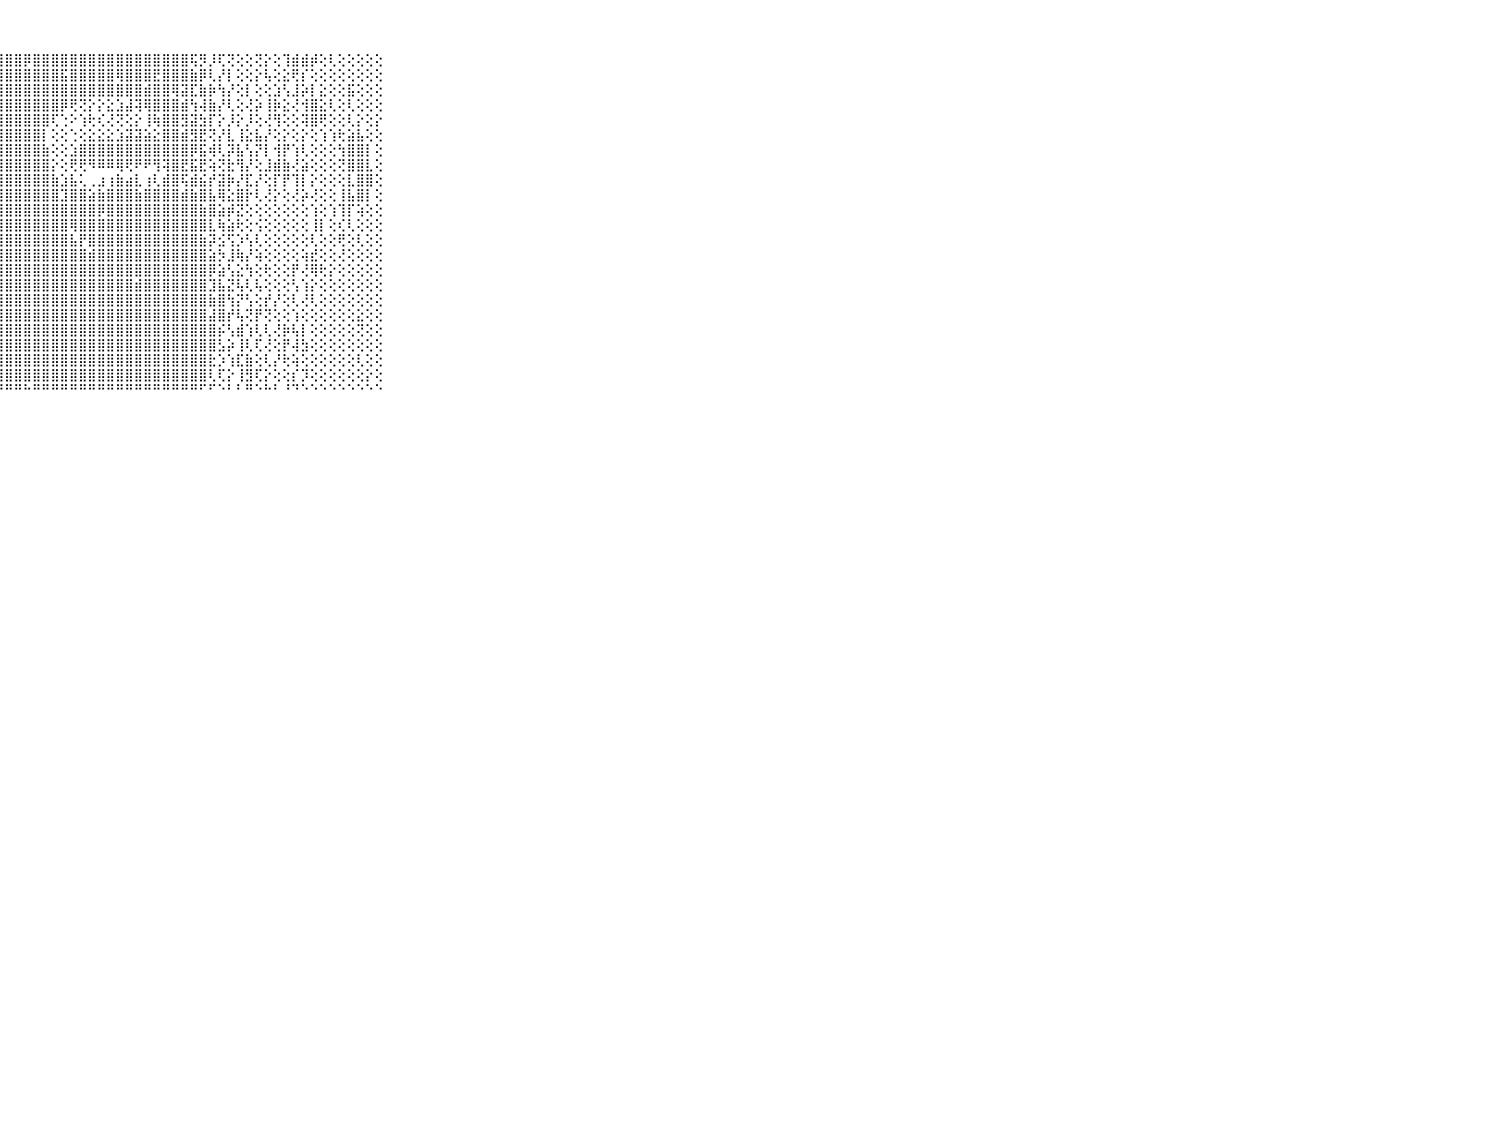

⠀⠀⠀⠀⠀⠀⠀⠀⠀⠀⠀⣿⣿⣿⣿⣿⣿⣿⣿⣿⣿⣿⣿⣿⣿⣿⣿⣿⣿⣿⡿⣿⣿⣿⣿⣿⣿⣿⣿⣿⣿⣿⣿⣿⣿⣿⣿⣿⢯⡻⡸⢏⢝⢕⢕⢝⡕⢕⢹⣾⣾⡾⢕⢇⢕⢕⢕⢕⢕⠀⠀⠀⠀⠀⠀⠀⠀⠀⠀⠀⠀
⠀⠀⠀⠀⠀⠀⠀⠀⠀⠀⠀⣿⣿⣿⣿⣿⣿⣿⣿⣿⣿⣿⣿⣿⣿⣿⣿⣿⣿⣿⣿⣿⣿⣿⣯⣿⣿⣿⣿⣿⢿⣿⣿⣿⣟⣿⣿⣿⣷⡿⢇⡜⡇⢕⢕⡕⢧⢕⣕⢟⡎⢕⢕⢕⢕⢕⢕⢕⢕⠀⠀⠀⠀⠀⠀⠀⠀⠀⠀⠀⠀
⠀⠀⠀⠀⠀⠀⠀⠀⠀⠀⠀⣿⣿⣿⣿⣿⣿⣿⣿⣿⣿⣿⣿⣿⣿⣿⣿⣿⣿⣿⣿⣿⣿⣿⣿⣿⣿⣿⣿⣿⣿⣿⣿⣾⣿⣿⢿⣽⣏⣷⡷⢳⡜⢕⡇⢕⢕⣱⢣⣸⡵⡇⣕⢕⢕⣯⢕⢕⢕⠀⠀⠀⠀⠀⠀⠀⠀⠀⠀⠀⠀
⠀⠀⠀⠀⠀⠀⠀⠀⠀⠀⠀⣿⣿⣿⣿⣿⣿⣿⣿⣿⣿⣿⣿⣿⣿⣿⣿⣿⣿⣿⣿⣿⣿⣿⡿⢟⢝⡕⡕⣕⣱⣼⢽⢿⣿⣿⣿⣾⢳⢼⣷⡜⢇⢕⢜⡵⢸⡷⣕⢜⢺⣿⣕⢇⢕⢇⢕⢕⢕⠀⠀⠀⠀⠀⠀⠀⠀⠀⠀⠀⠀
⠀⠀⠀⠀⠀⠀⠀⠀⠀⠀⠀⣿⣿⣿⣿⣿⣿⣿⣿⣿⣿⣿⣿⣿⣿⣿⣿⣿⣿⣿⣿⣿⣿⢏⢑⠕⢱⢗⢎⢜⢝⢕⡕⢸⢷⣿⣿⣻⣽⣳⡏⡕⡸⡕⡸⢕⢜⢻⢕⢕⢽⣿⢟⢕⢕⢇⡕⢕⡕⠀⠀⠀⠀⠀⠀⠀⠀⠀⠀⠀⠀
⠀⠀⠀⠀⠀⠀⠀⠀⠀⠀⠀⣿⣿⣿⣿⣿⣿⣿⣿⣿⣿⣿⣿⣿⣿⣿⣿⣿⣿⣿⣿⣿⡇⢕⢕⢑⢕⣕⣕⣕⣱⣽⣽⣵⣕⣿⣿⣾⣻⣟⢝⡜⣇⢸⣕⣧⡜⢕⡕⢕⡕⢕⢱⢱⢗⣵⣧⢕⢕⠀⠀⠀⠀⠀⠀⠀⠀⠀⠀⠀⠀
⠀⠀⠀⠀⠀⠀⠀⠀⠀⠀⠀⣿⣿⣿⣿⣿⣿⣿⣿⣿⣿⣿⣿⣿⣿⣿⣿⣿⣿⣿⣿⣿⣷⢕⢕⣱⣿⣿⣿⣿⣿⣿⣿⣿⣿⣿⣿⣿⡿⣯⢾⢇⡽⣧⢣⡝⡇⢺⡟⢱⢇⢕⢕⢕⢳⣿⣿⡇⢕⠀⠀⠀⠀⠀⠀⠀⠀⠀⠀⠀⠀
⠀⠀⠀⠀⠀⠀⠀⠀⠀⠀⠀⣿⣿⣿⣿⣿⣿⣿⣿⣿⣿⣿⣿⣿⣿⣿⣿⣿⣿⣿⣿⣿⣿⡕⢕⢟⢟⠻⠿⠿⢿⢟⠟⠟⢻⢽⣿⣟⣯⣟⢵⢝⣗⢻⡜⢕⣸⣾⣷⢜⣵⢕⢕⢕⢝⣿⣿⣇⢕⠀⠀⠀⠀⠀⠀⠀⠀⠀⠀⠀⠀
⠀⠀⠀⠀⠀⠀⠀⠀⠀⠀⠀⣿⣿⣿⣿⣿⣿⣿⣿⣿⣿⣿⣿⣿⣿⣿⣿⣿⣿⣿⣿⣿⣿⣷⣱⣧⢅⢀⣰⢰⣷⣴⣇⢰⢇⣾⣿⢯⣾⣮⡞⣽⡷⡜⣏⡜⢕⡏⡟⢹⡇⡕⢕⢕⢕⣇⣿⣿⢕⠀⠀⠀⠀⠀⠀⠀⠀⠀⠀⠀⠀
⠀⠀⠀⠀⠀⠀⠀⠀⠀⠀⠀⣿⣿⣿⣿⣿⣿⣿⣿⣿⣿⣿⣿⣿⣿⣿⣿⣿⣿⣿⣿⣿⣿⣿⣹⣿⣿⣵⣷⣿⣿⣿⣷⣿⣿⣿⣿⣾⣷⣿⣧⢿⣕⣿⡗⢇⢜⡕⢕⢜⡵⢜⢕⢕⢸⣧⣿⡇⢕⠀⠀⠀⠀⠀⠀⠀⠀⠀⠀⠀⠀
⠀⠀⠀⠀⠀⠀⠀⠀⠀⠀⠀⣿⣿⣿⣿⣿⣿⣿⣿⣿⣿⣿⣿⣿⣿⣿⣿⣿⣿⣿⣿⣿⣿⣿⣿⣿⣿⣿⡿⣿⣿⣿⣿⣿⣿⣿⣿⣿⣿⣷⣿⣵⡾⣝⢕⢕⢕⢕⢕⢕⢕⢱⢕⢱⢹⡏⢵⢕⢕⠀⠀⠀⠀⠀⠀⠀⠀⠀⠀⠀⠀
⠀⠀⠀⠀⠀⠀⠀⠀⠀⠀⠀⣿⣿⣿⣿⣿⣿⣿⣿⣿⣿⣿⣿⣿⣿⣿⣿⣿⣿⣿⣿⣿⣿⣿⣿⢿⣿⣿⣿⣿⣿⣿⣿⣿⣿⣿⣿⣿⣿⣿⣇⢷⣵⢗⢕⢪⢕⢕⢕⢕⢕⢸⡇⢕⢎⢇⢕⢕⢕⠀⠀⠀⠀⠀⠀⠀⠀⠀⠀⠀⠀
⠀⠀⠀⠀⠀⠀⠀⠀⠀⠀⠀⣿⣿⣿⣿⣿⣿⣿⣿⣿⣿⣿⣿⣿⣿⣿⣿⣿⣿⣿⣿⣿⣿⣿⣿⣧⡟⣿⣿⣿⣿⣿⣿⣿⣿⣿⣿⣿⣿⣷⡽⣪⢫⡱⢣⢇⢕⢕⢕⢕⢕⢇⢕⢕⢟⢕⢇⢕⢕⠀⠀⠀⠀⠀⠀⠀⠀⠀⠀⠀⠀
⠀⠀⠀⠀⠀⠀⠀⠀⠀⠀⠀⣿⣿⣿⣿⣿⣿⣿⣿⣿⣿⣿⣿⣿⣿⣿⣿⣿⣿⣿⣿⣿⣿⣿⣿⣿⣿⣾⣿⣿⣿⣿⣿⣿⣿⣿⣿⣿⣿⣿⣵⡳⣸⢷⡜⢵⢕⢕⢕⢕⢵⣞⢕⢕⢜⢕⢕⢕⢕⠀⠀⠀⠀⠀⠀⠀⠀⠀⠀⠀⠀
⠀⠀⠀⠀⠀⠀⠀⠀⠀⠀⠀⣿⣿⣿⣿⣿⣿⣿⣿⣿⣿⣿⣿⣿⣿⣿⣿⣿⣿⣿⣿⣿⣿⣿⣿⣿⣿⣿⣿⣿⣿⣿⣿⣿⣿⣿⣿⣿⣿⣿⡿⣵⢣⣕⢳⢕⢗⢕⢕⡟⢜⢿⢗⡕⢕⢕⢕⢕⢕⠀⠀⠀⠀⠀⠀⠀⠀⠀⠀⠀⠀
⠀⠀⠀⠀⠀⠀⠀⠀⠀⠀⠀⣿⣿⣿⣿⣿⣿⣿⣿⣿⣿⣿⣿⣿⣿⣿⣿⣿⣿⣿⣿⣿⣿⣿⣿⣿⣿⣿⣿⣿⣿⣿⣾⣿⣿⣿⣿⣿⣿⣿⣹⣧⣝⢧⢇⢧⢕⢕⢕⢣⢱⡕⢕⢕⢕⢕⢕⢕⢕⠀⠀⠀⠀⠀⠀⠀⠀⠀⠀⠀⠀
⠀⠀⠀⠀⠀⠀⠀⠀⠀⠀⠀⣿⣿⣿⣿⣿⣿⣿⣿⣿⣿⣿⣿⣿⣿⣿⣿⣿⣿⣿⣿⣿⣿⣿⣿⣿⣿⣿⣿⣿⣿⣿⣿⣿⣿⣿⣿⣿⣿⣿⣷⣿⢳⡝⢣⢕⡞⡜⢕⢇⢜⢇⢕⢕⢕⢕⢕⢕⢕⠀⠀⠀⠀⠀⠀⠀⠀⠀⠀⠀⠀
⠀⠀⠀⠀⠀⠀⠀⠀⠀⠀⠀⣿⣿⣿⣿⣿⣿⣿⣿⣿⣿⣿⣿⣿⣿⣿⣿⣿⣿⣿⣿⣿⣿⣿⣿⣿⣿⣿⣿⣿⣿⣿⣿⣿⣿⣿⣿⣿⣿⣿⣼⣿⡞⢧⢝⡟⢝⢕⢕⢱⢕⢕⢕⢕⢕⢕⣕⢕⢕⠀⠀⠀⠀⠀⠀⠀⠀⠀⠀⠀⠀
⠀⠀⠀⠀⠀⠀⠀⠀⠀⠀⠀⣿⣿⣿⣿⣿⣿⣿⣿⣿⣿⣿⣿⣿⣿⣿⣿⣿⣿⣿⣿⣿⣿⣿⣿⣿⣿⣿⣿⣿⣿⣿⣿⣿⣿⣿⣿⣿⣿⣿⣿⡮⢣⣾⢱⢇⢇⢜⡷⢧⡇⢕⢕⢕⢕⢕⢝⢕⢕⠀⠀⠀⠀⠀⠀⠀⠀⠀⠀⠀⠀
⠀⠀⠀⠀⠀⠀⠀⠀⠀⠀⠀⣿⣿⣿⣿⣿⣿⣿⣿⣿⣿⣿⣿⣿⣿⣿⣿⣿⣿⣿⣿⣿⣿⣿⣿⣿⣿⣿⣿⣿⣿⣿⣿⣿⣿⣿⣿⣿⣿⣿⣿⣣⡵⢸⢇⢏⢜⢕⡟⢼⣳⢕⢕⢕⢕⢕⢕⢕⢕⠀⠀⠀⠀⠀⠀⠀⠀⠀⠀⠀⠀
⠀⠀⠀⠀⠀⠀⠀⠀⠀⠀⠀⣿⣿⣿⣿⣿⣿⣿⣿⣿⣿⣿⣿⣿⣿⣿⣿⣿⣿⣿⣿⣿⣿⣿⣿⣿⣿⣿⣿⣿⣿⣿⣿⣿⣿⣿⣿⣿⣿⣿⣗⡱⢱⣏⣷⢕⢇⡜⢗⢵⢕⢕⢕⢕⢕⢕⢇⢕⢕⠀⠀⠀⠀⠀⠀⠀⠀⠀⠀⠀⠀
⠀⠀⠀⠀⠀⠀⠀⠀⠀⠀⠀⣿⣿⣿⣿⣿⣿⣿⣿⣿⣿⣿⣿⣿⣿⣿⣿⣿⣿⣿⣿⣿⣿⣿⣿⣿⣿⣿⣿⣿⣿⣿⣿⣿⣿⣿⣿⣿⣿⣿⢇⢏⡕⢸⣻⢏⡕⢕⢕⡎⡹⢕⢕⢕⢕⢕⢕⡕⢕⠀⠀⠀⠀⠀⠀⠀⠀⠀⠀⠀⠀
⠀⠀⠀⠀⠀⠀⠀⠀⠀⠀⠀⠛⠛⠛⠛⠛⠛⠛⠛⠛⠛⠛⠛⠛⠛⠛⠛⠛⠛⠛⠓⠛⠛⠛⠛⠛⠛⠛⠛⠛⠛⠛⠛⠛⠛⠛⠛⠛⠛⠋⠋⠑⠃⠃⠛⠑⠓⠃⠘⠙⠑⠑⠑⠑⠑⠑⠑⠑⠑⠀⠀⠀⠀⠀⠀⠀⠀⠀⠀⠀⠀